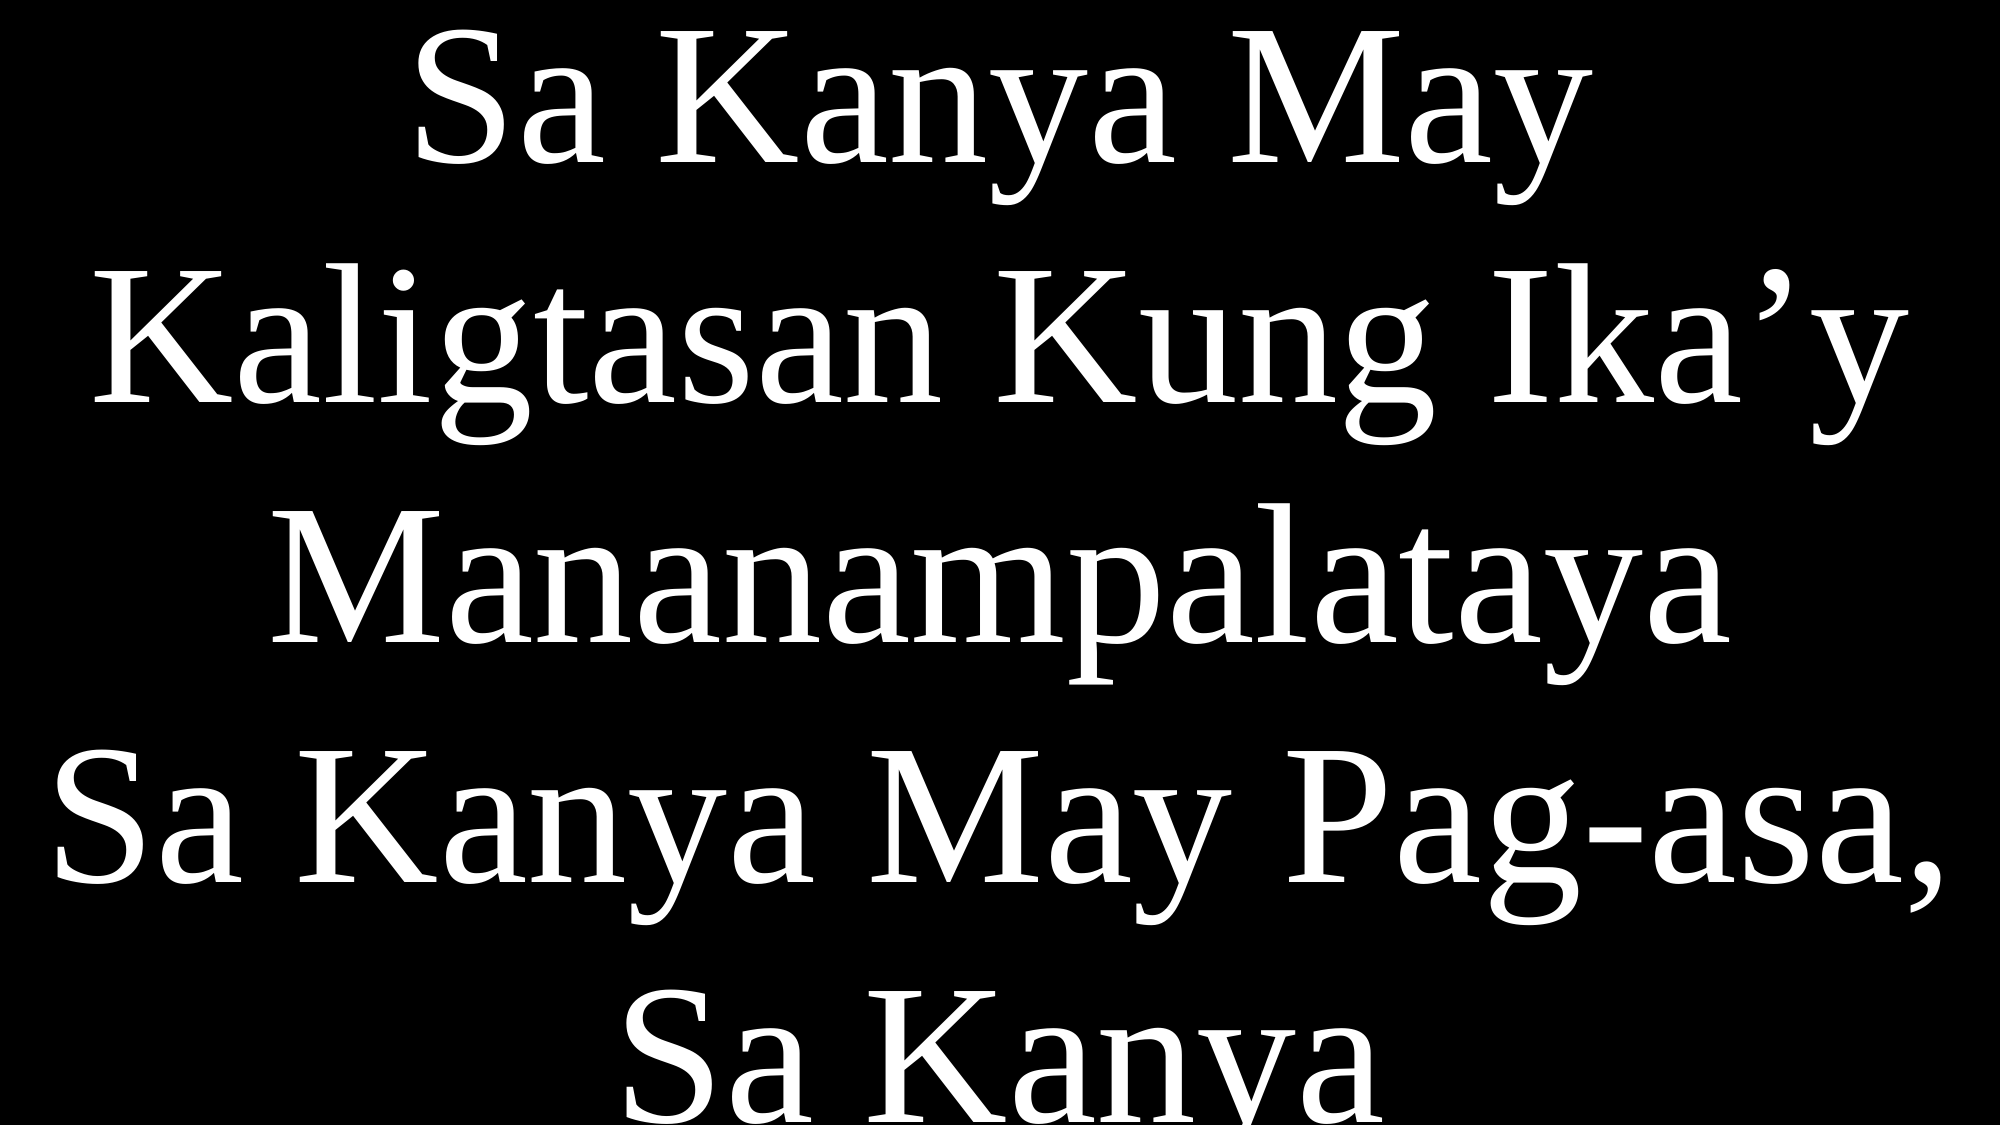

Sa Kanya May Kaligtasan Kung Ika’y Mananampalataya
Sa Kanya May Pag-asa,
Sa Kanya